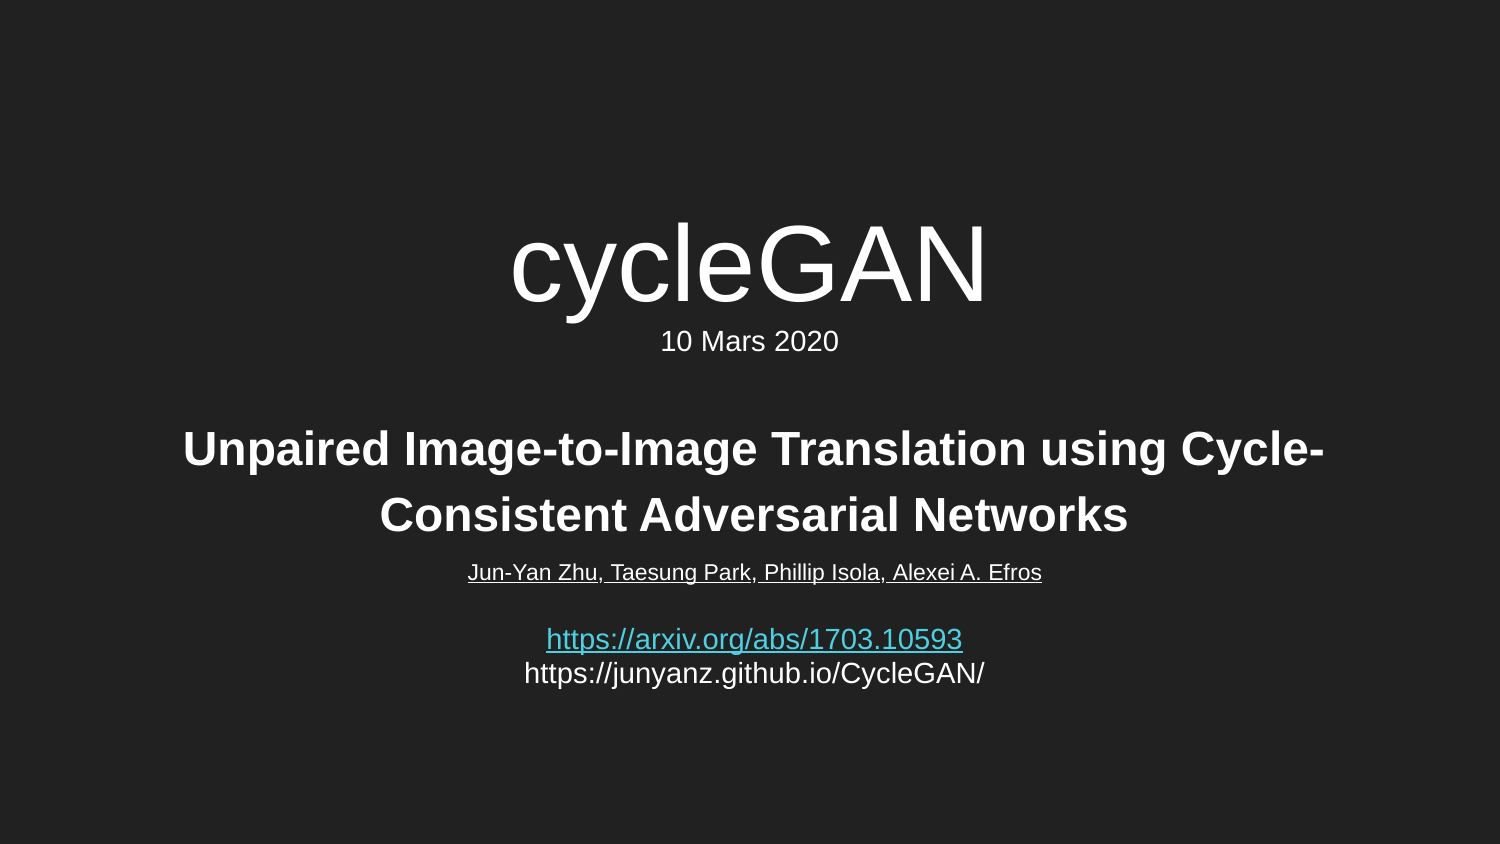

# cycleGAN
10 Mars 2020
Unpaired Image-to-Image Translation using Cycle-Consistent Adversarial Networks
Jun-Yan Zhu, Taesung Park, Phillip Isola, Alexei A. Efros

https://arxiv.org/abs/1703.10593
https://junyanz.github.io/CycleGAN/